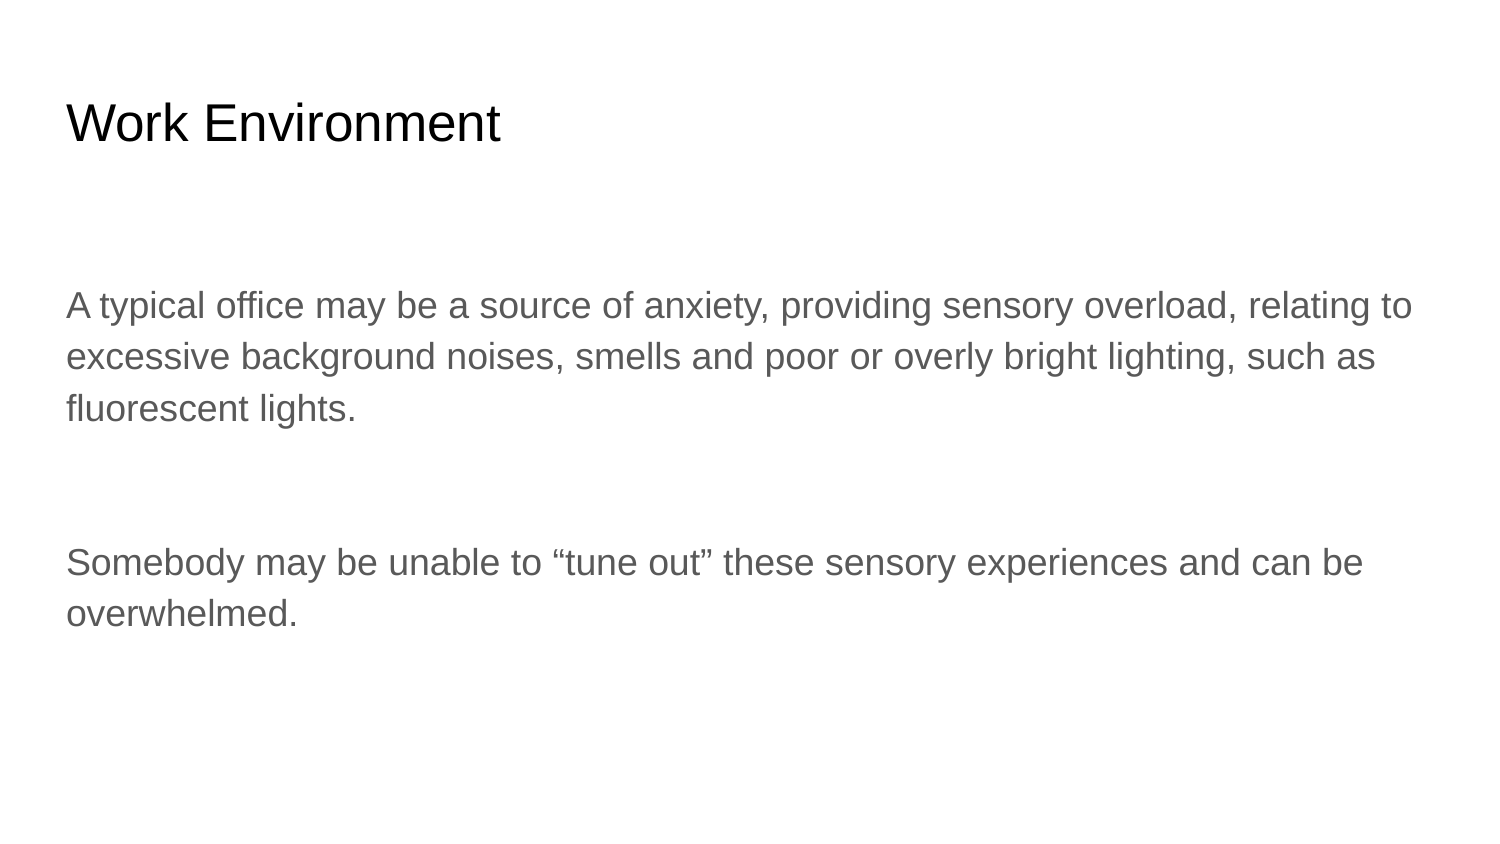

# Work Environment

A typical office may be a source of anxiety, providing sensory overload, relating to excessive background noises, smells and poor or overly bright lighting, such as fluorescent lights.

Somebody may be unable to “tune out” these sensory experiences and can be overwhelmed.